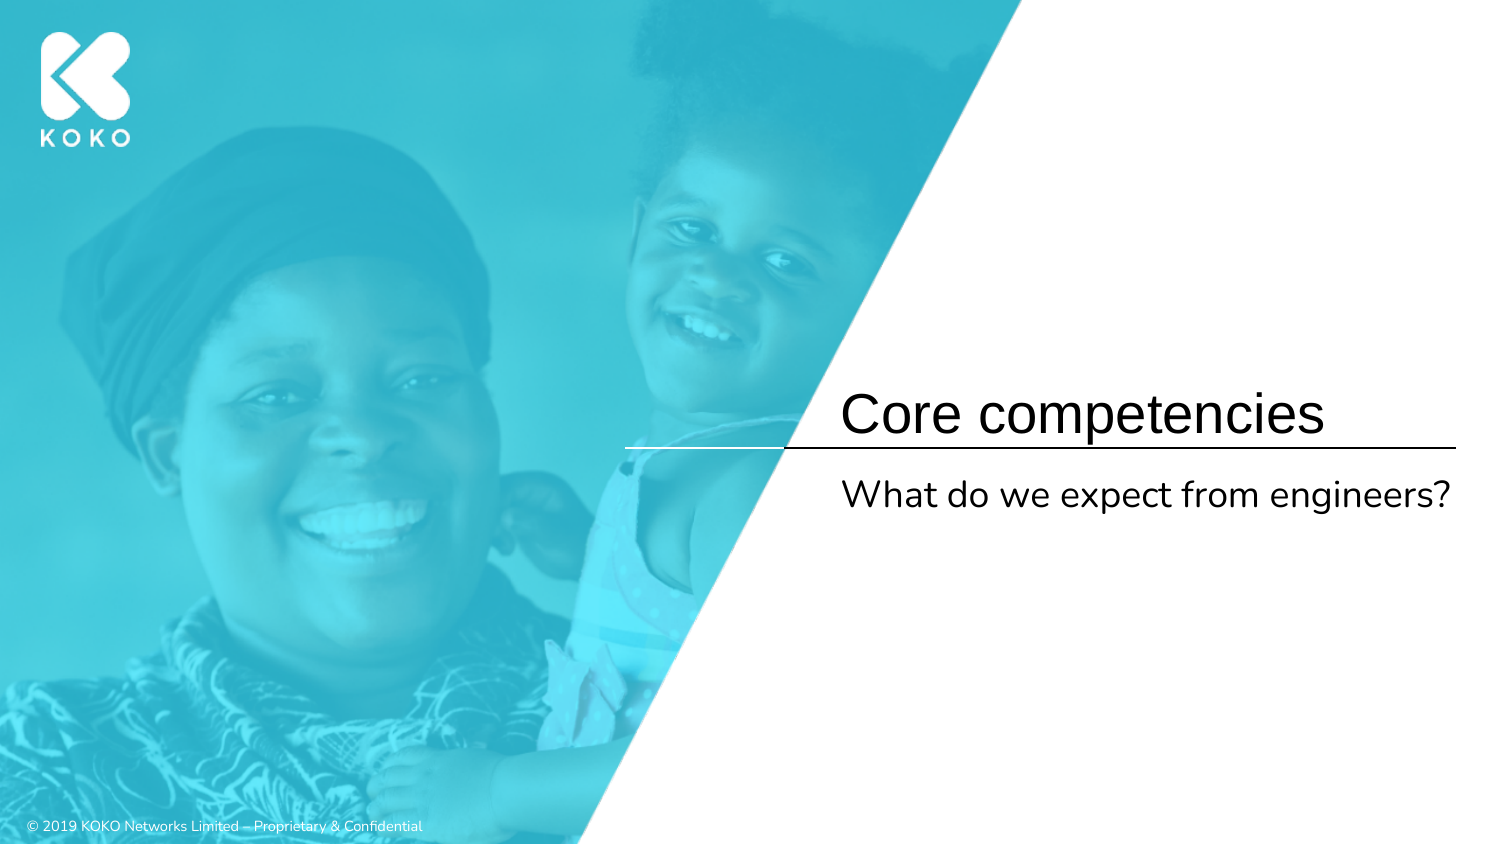

# Core competencies
What do we expect from engineers?